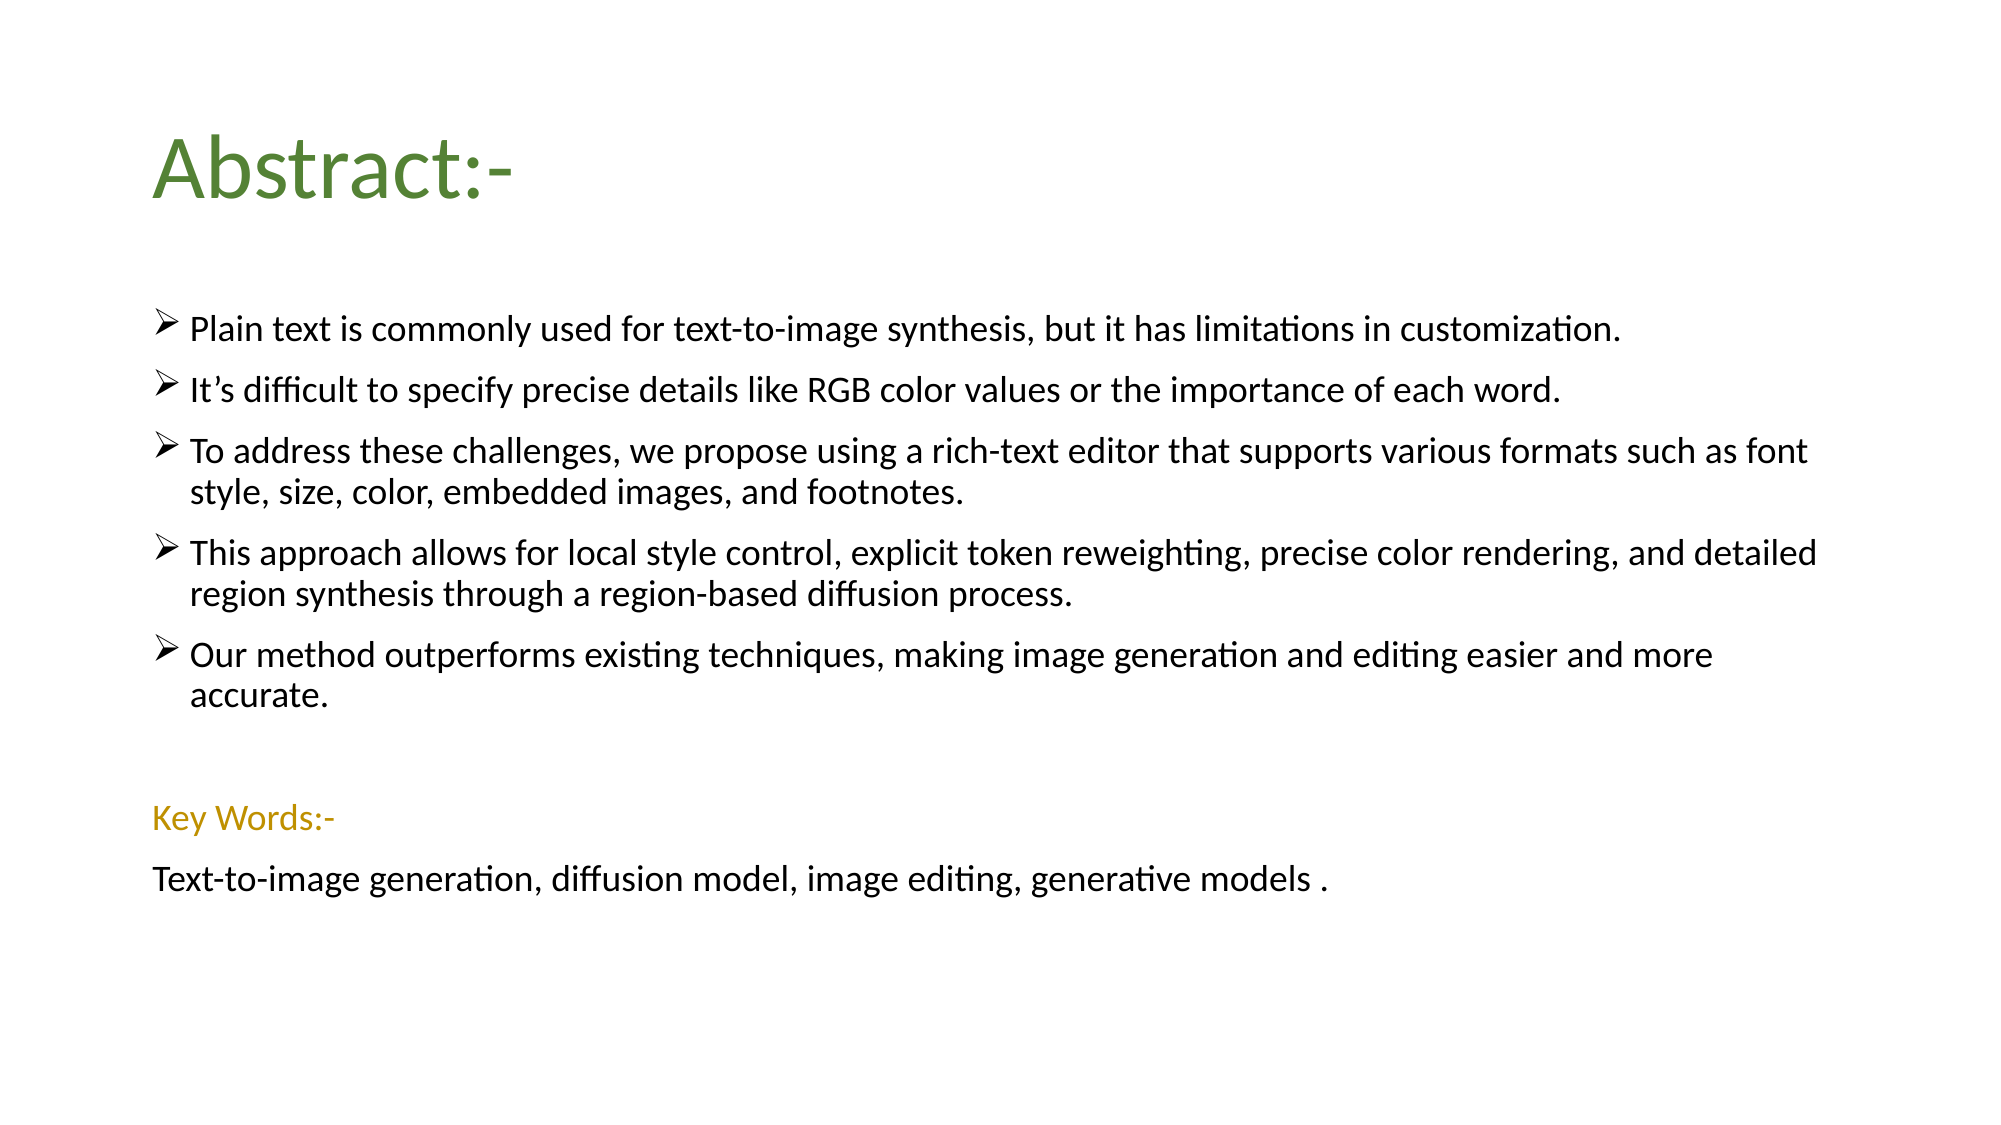

# Abstract:-
Plain text is commonly used for text-to-image synthesis, but it has limitations in customization.
It’s difficult to specify precise details like RGB color values or the importance of each word.
To address these challenges, we propose using a rich-text editor that supports various formats such as font style, size, color, embedded images, and footnotes.
This approach allows for local style control, explicit token reweighting, precise color rendering, and detailed region synthesis through a region-based diffusion process.
Our method outperforms existing techniques, making image generation and editing easier and more accurate.

Key Words:-
Text-to-image generation, diffusion model, image editing, generative models .